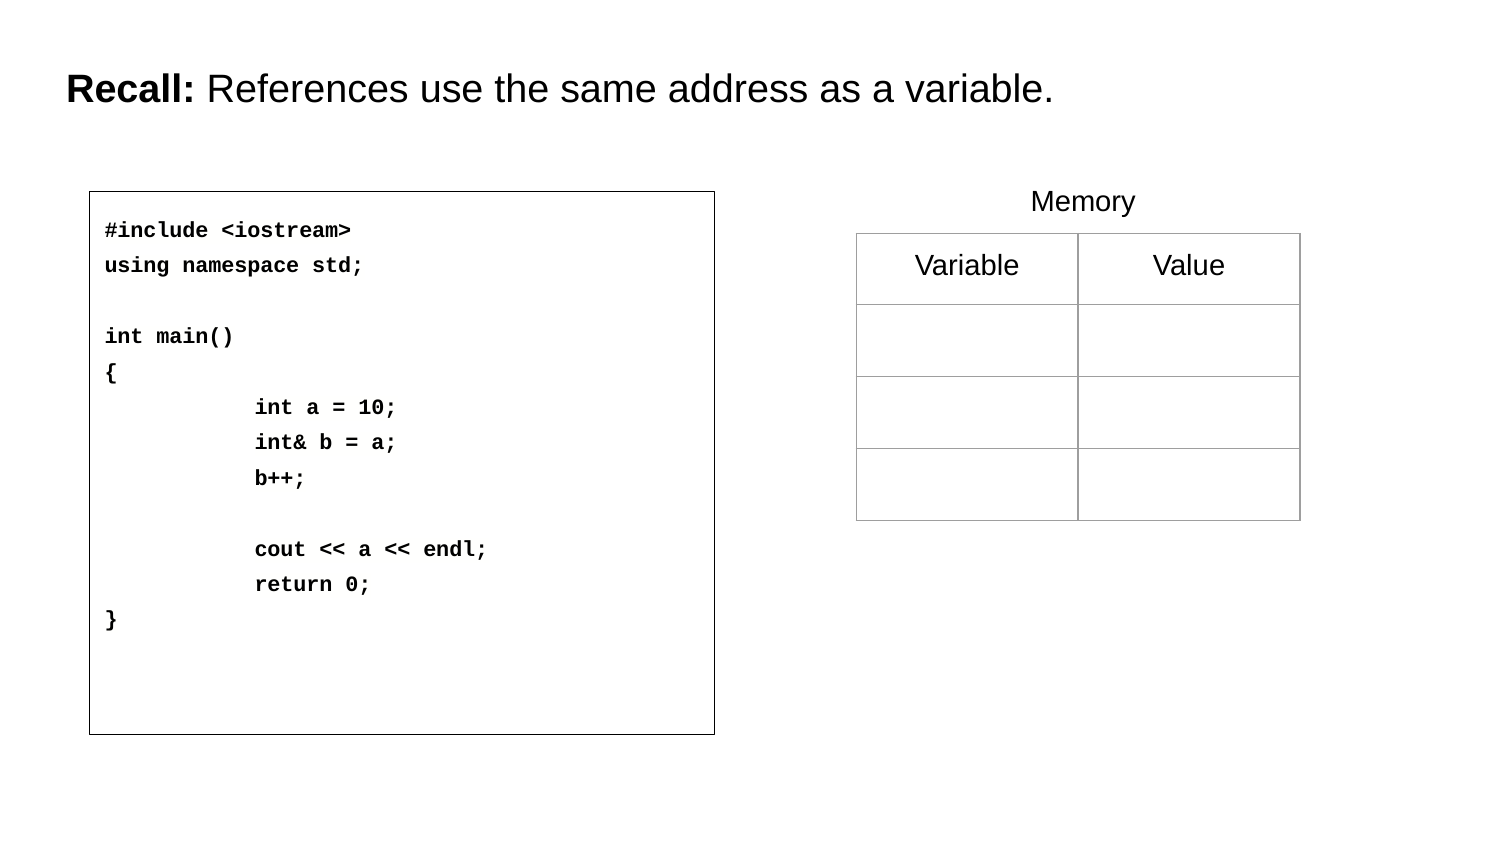

# Recall: References use the same address as a variable.
Memory
#include <iostream>
using namespace std;

int main()
{
	int a = 10;
	int& b = a;
	b++;

	cout << a << endl;
	return 0;
}

| Variable | Value |
| --- | --- |
|  |  |
|  |  |
|  |  |